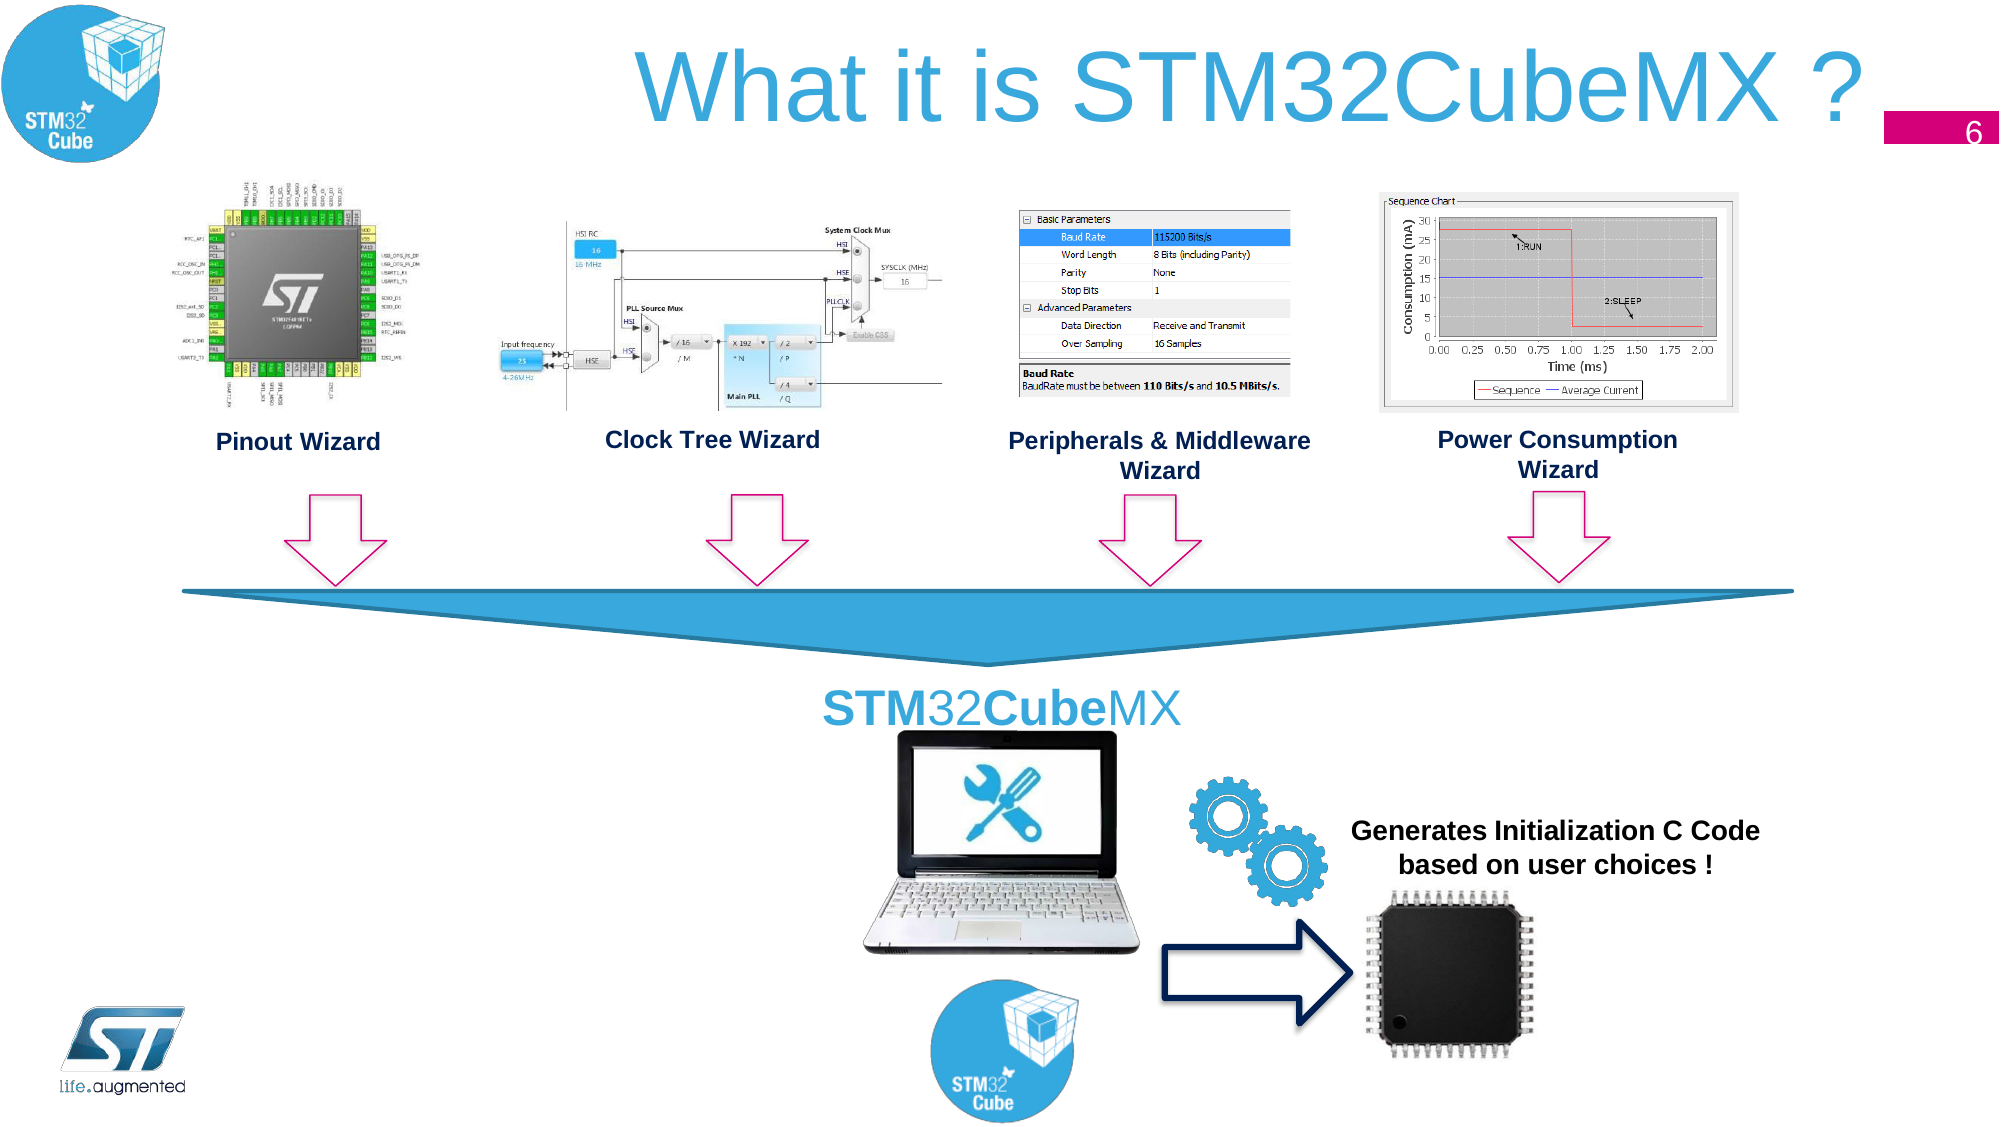

What it is STM32CubeMX ?
6

Power Consumption Wizard
Clock Tree Wizard
Peripherals & Middleware Wizard
Pinout Wizard

STM32CubeMX

Generates Initialization C Code based on user choices !